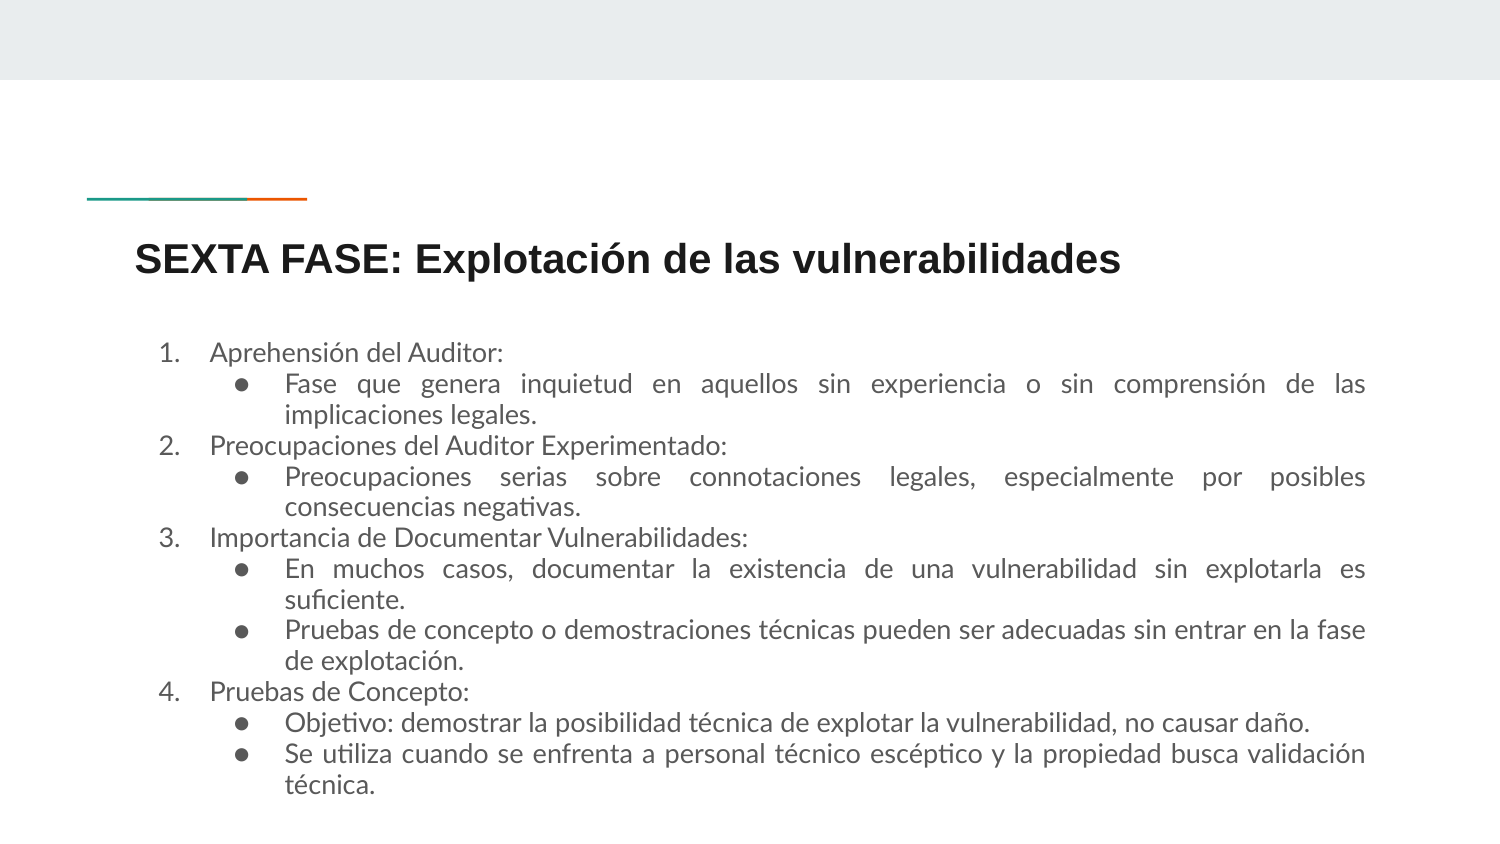

# SEXTA FASE: Explotación de las vulnerabilidades

Aprehensión del Auditor:
Fase que genera inquietud en aquellos sin experiencia o sin comprensión de las implicaciones legales.
Preocupaciones del Auditor Experimentado:
Preocupaciones serias sobre connotaciones legales, especialmente por posibles consecuencias negativas.
Importancia de Documentar Vulnerabilidades:
En muchos casos, documentar la existencia de una vulnerabilidad sin explotarla es suficiente.
Pruebas de concepto o demostraciones técnicas pueden ser adecuadas sin entrar en la fase de explotación.
Pruebas de Concepto:
Objetivo: demostrar la posibilidad técnica de explotar la vulnerabilidad, no causar daño.
Se utiliza cuando se enfrenta a personal técnico escéptico y la propiedad busca validación técnica.